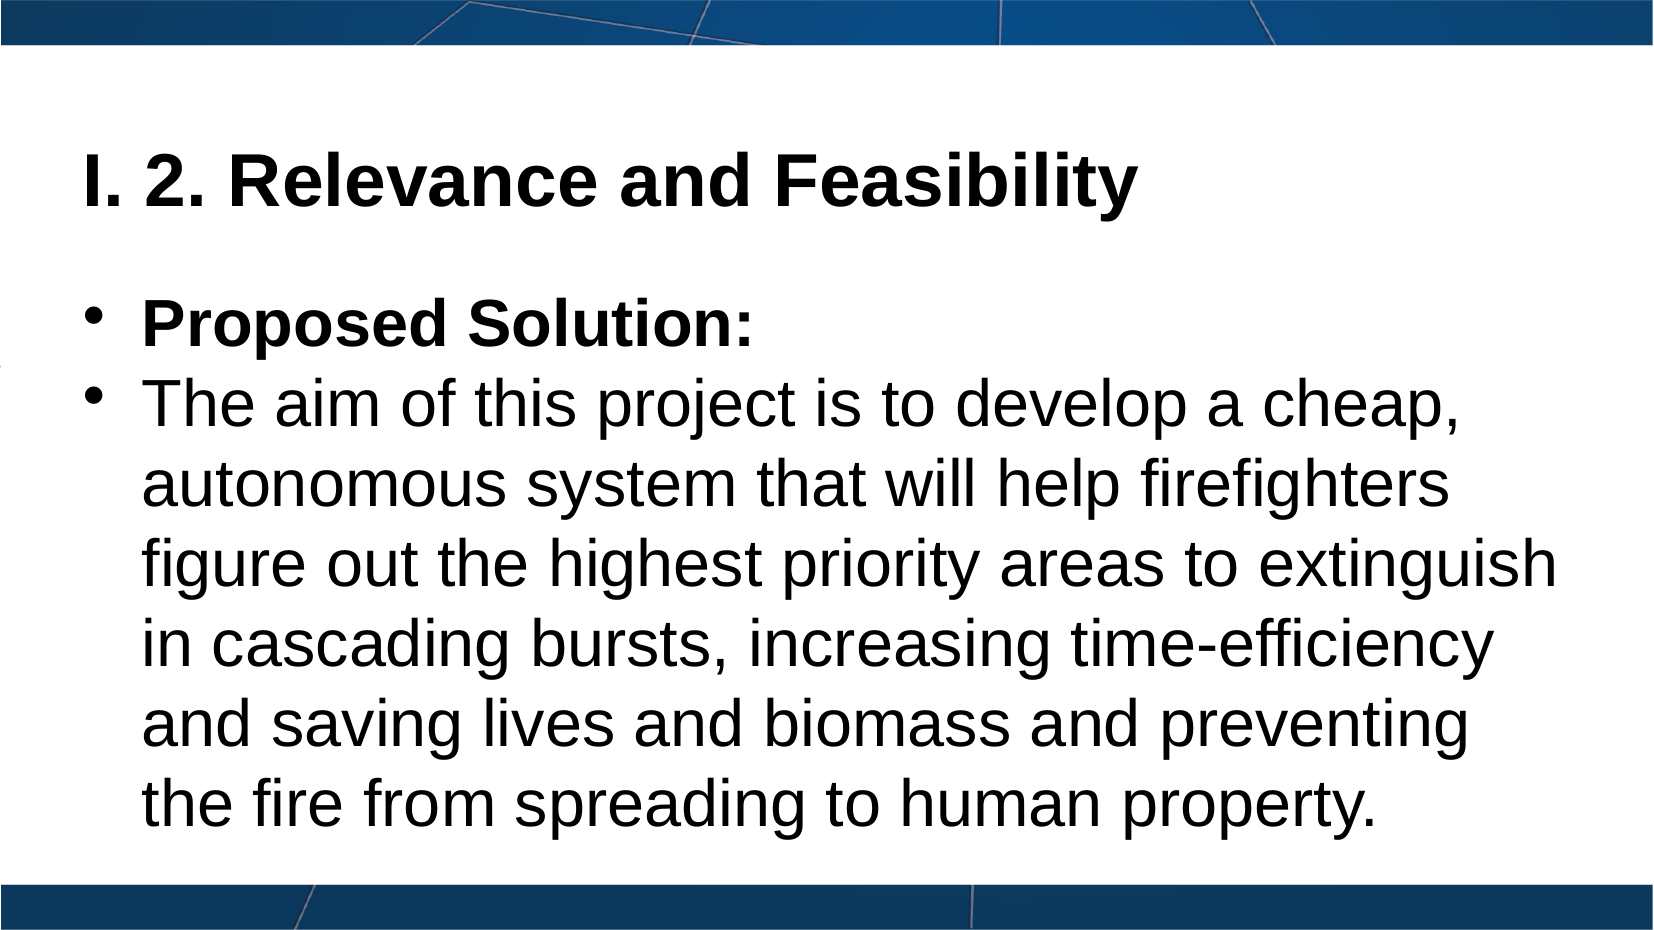

# I. 2. Relevance and Feasibility
Proposed Solution:
The aim of this project is to develop a cheap, autonomous system that will help firefighters figure out the highest priority areas to extinguish in cascading bursts, increasing time-efficiency and saving lives and biomass and preventing the fire from spreading to human property.